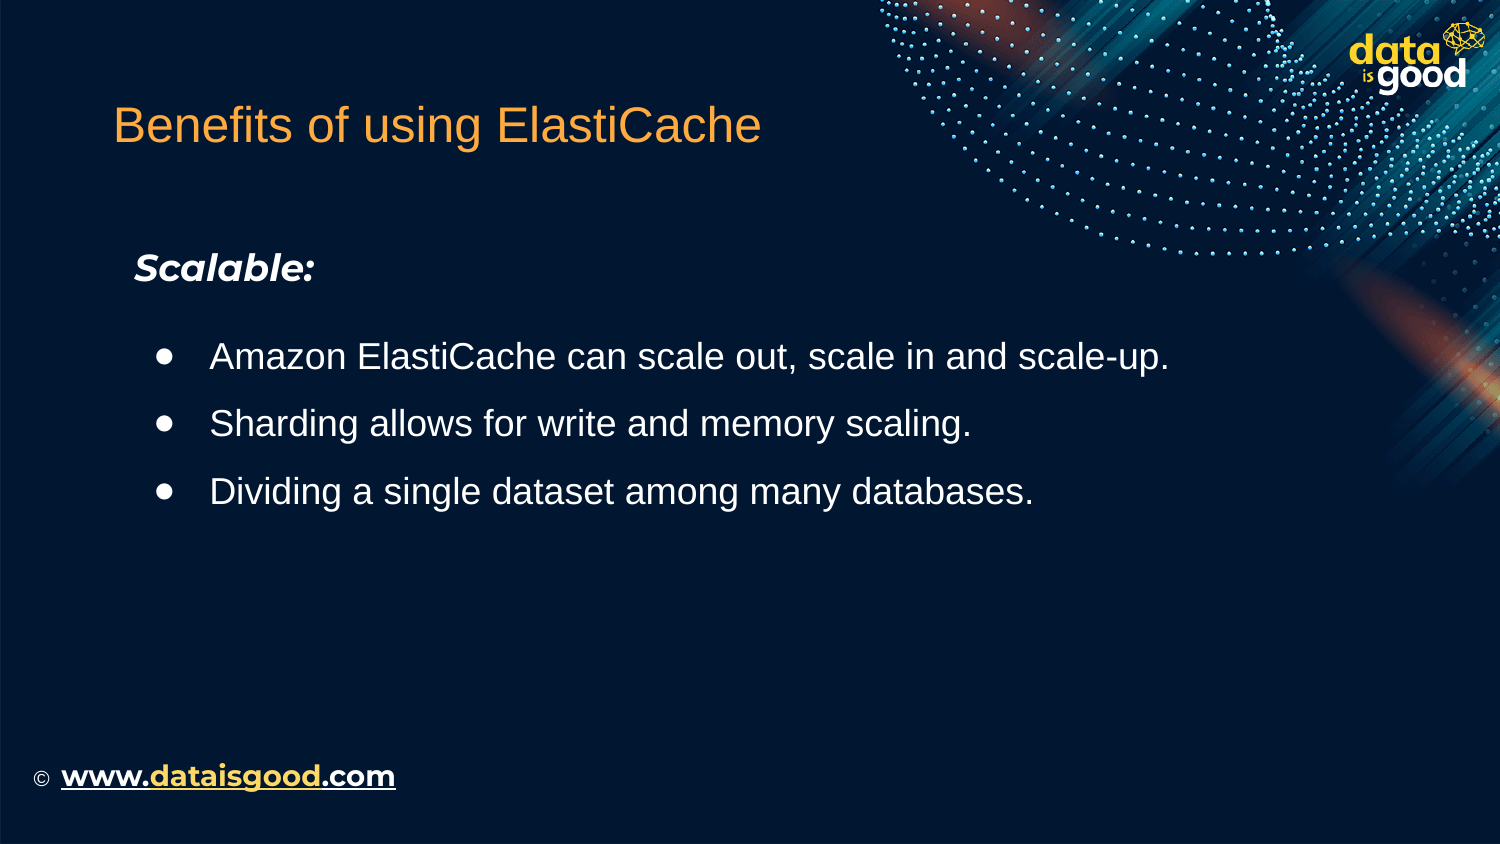

# Benefits of using ElastiCache

Scalable:
Amazon ElastiCache can scale out, scale in and scale-up.
Sharding allows for write and memory scaling.
Dividing a single dataset among many databases.